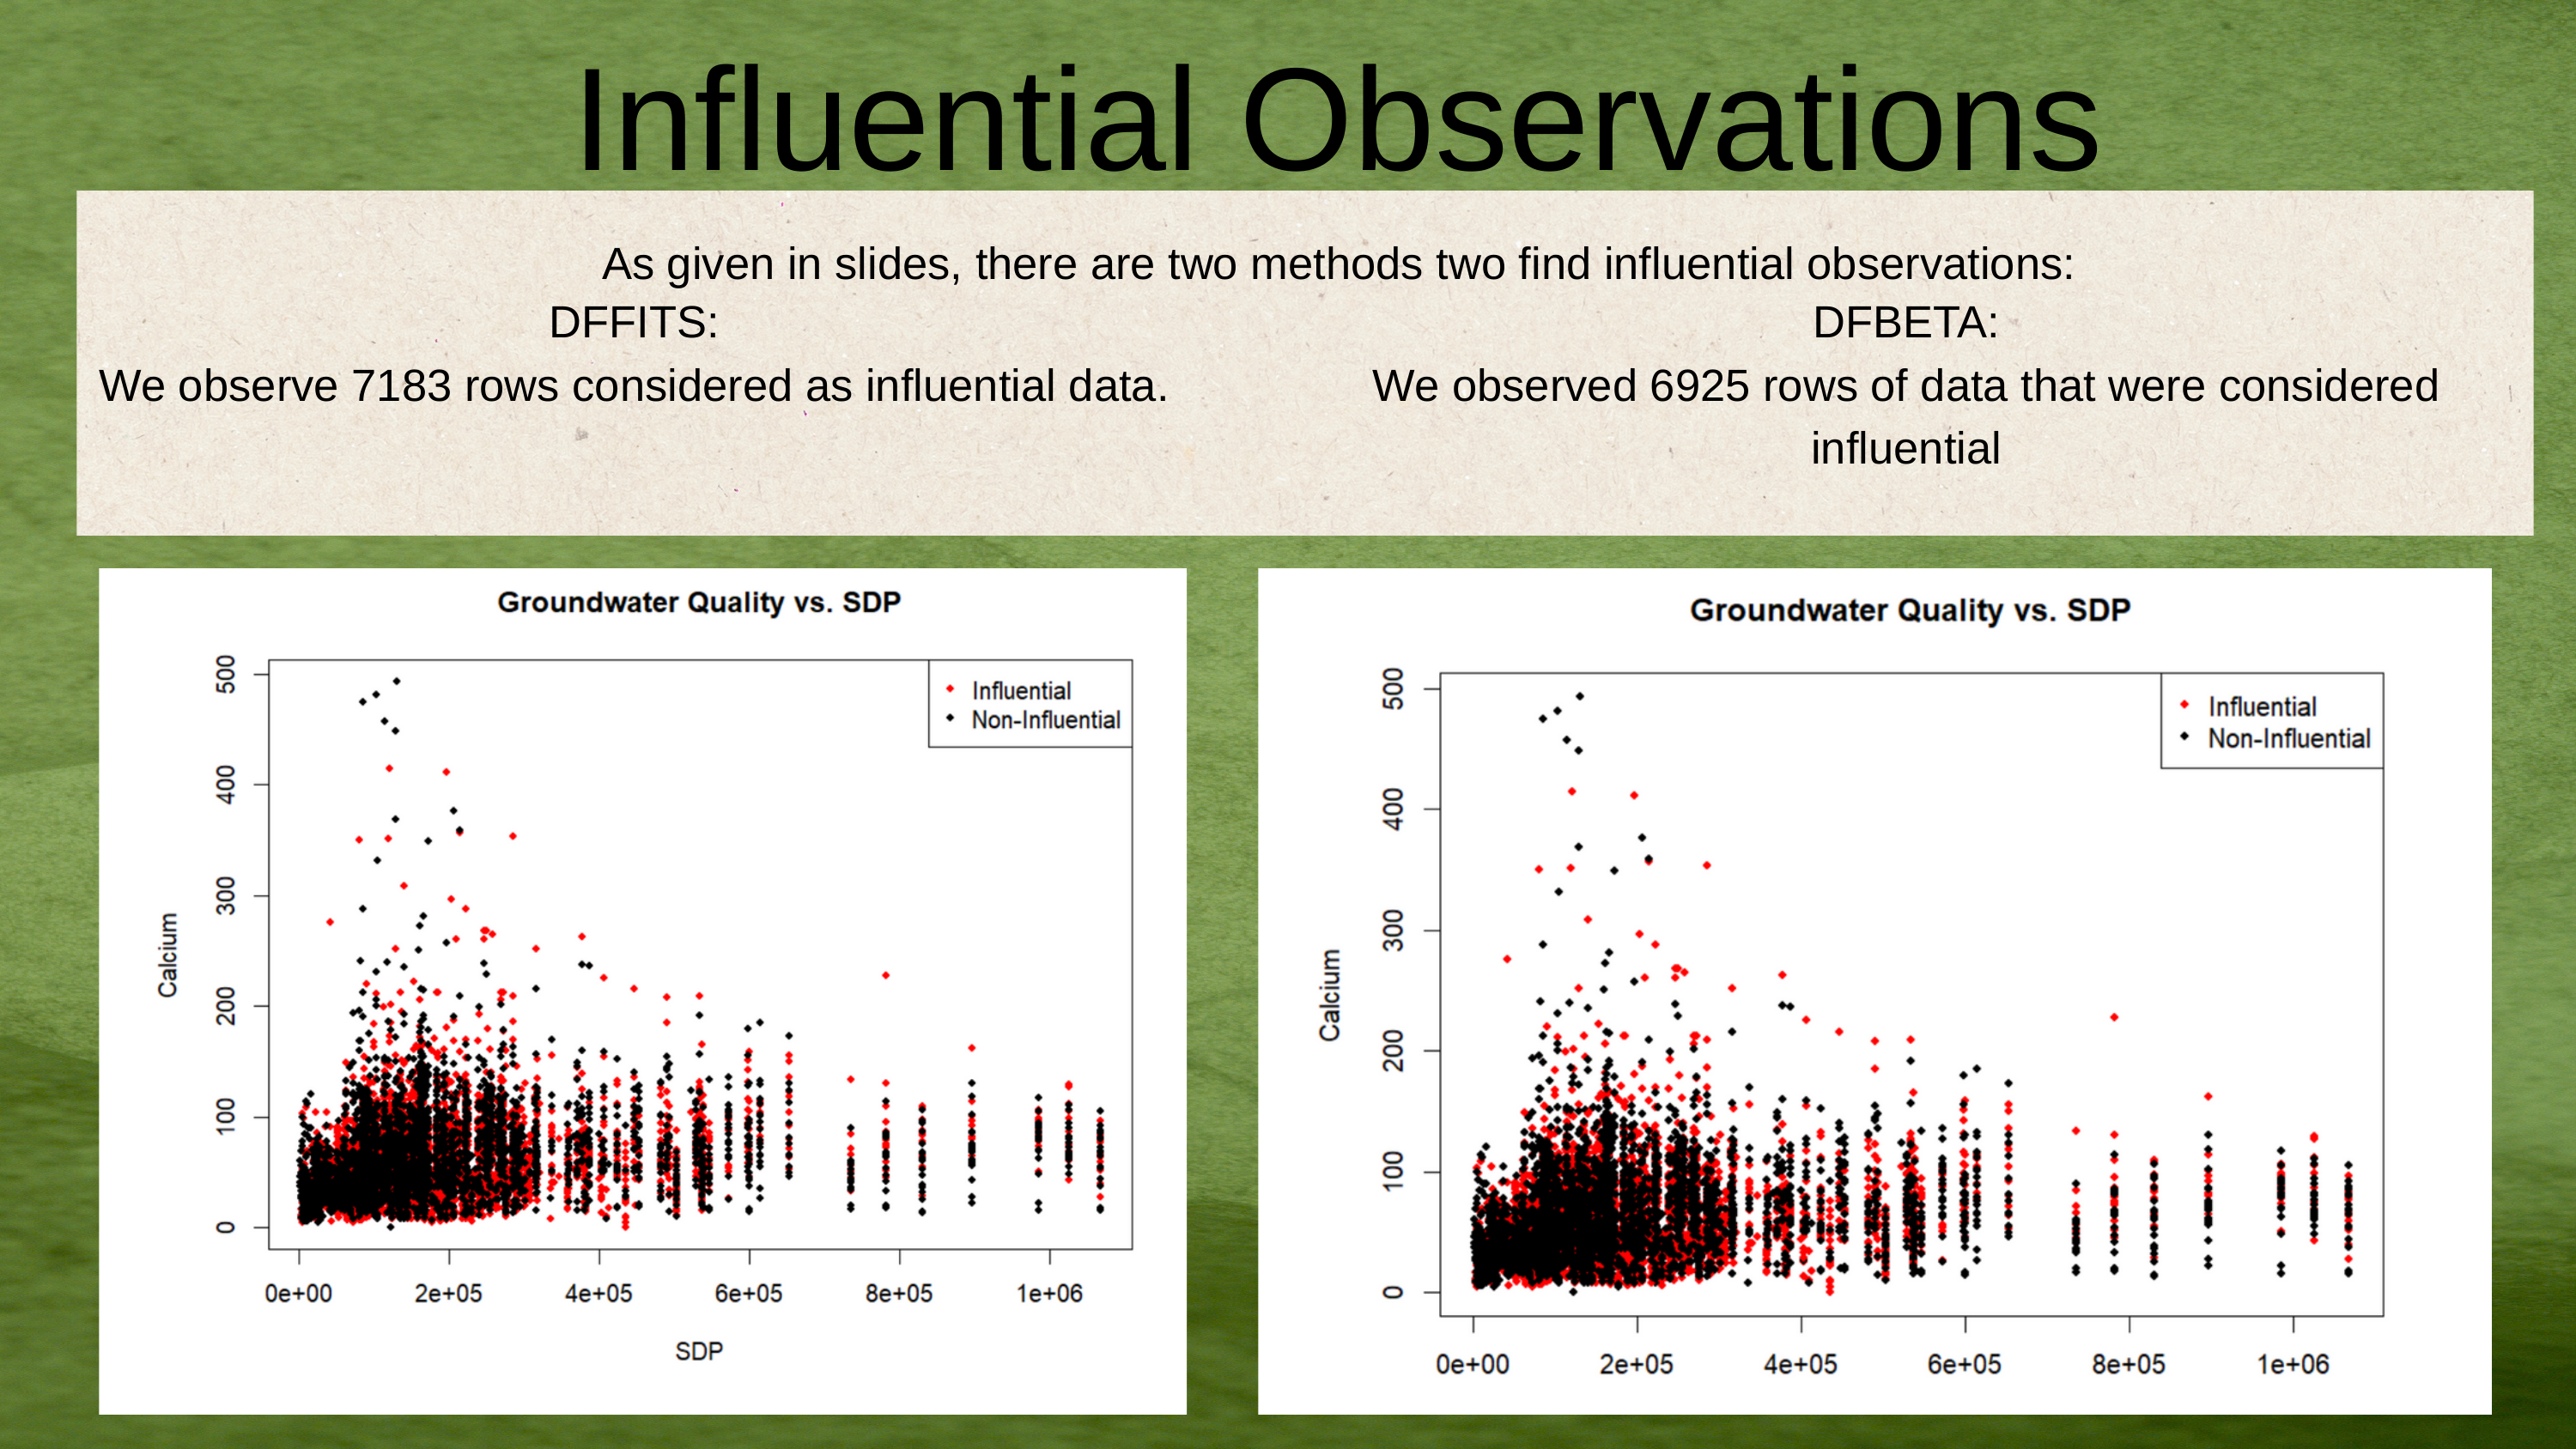

Influential Observations

As given in slides, there are two methods two find influential observations:

DFFITS:
We observe 7183 rows considered as influential data.

DFBETA:
We observed 6925 rows of data that were considered influential